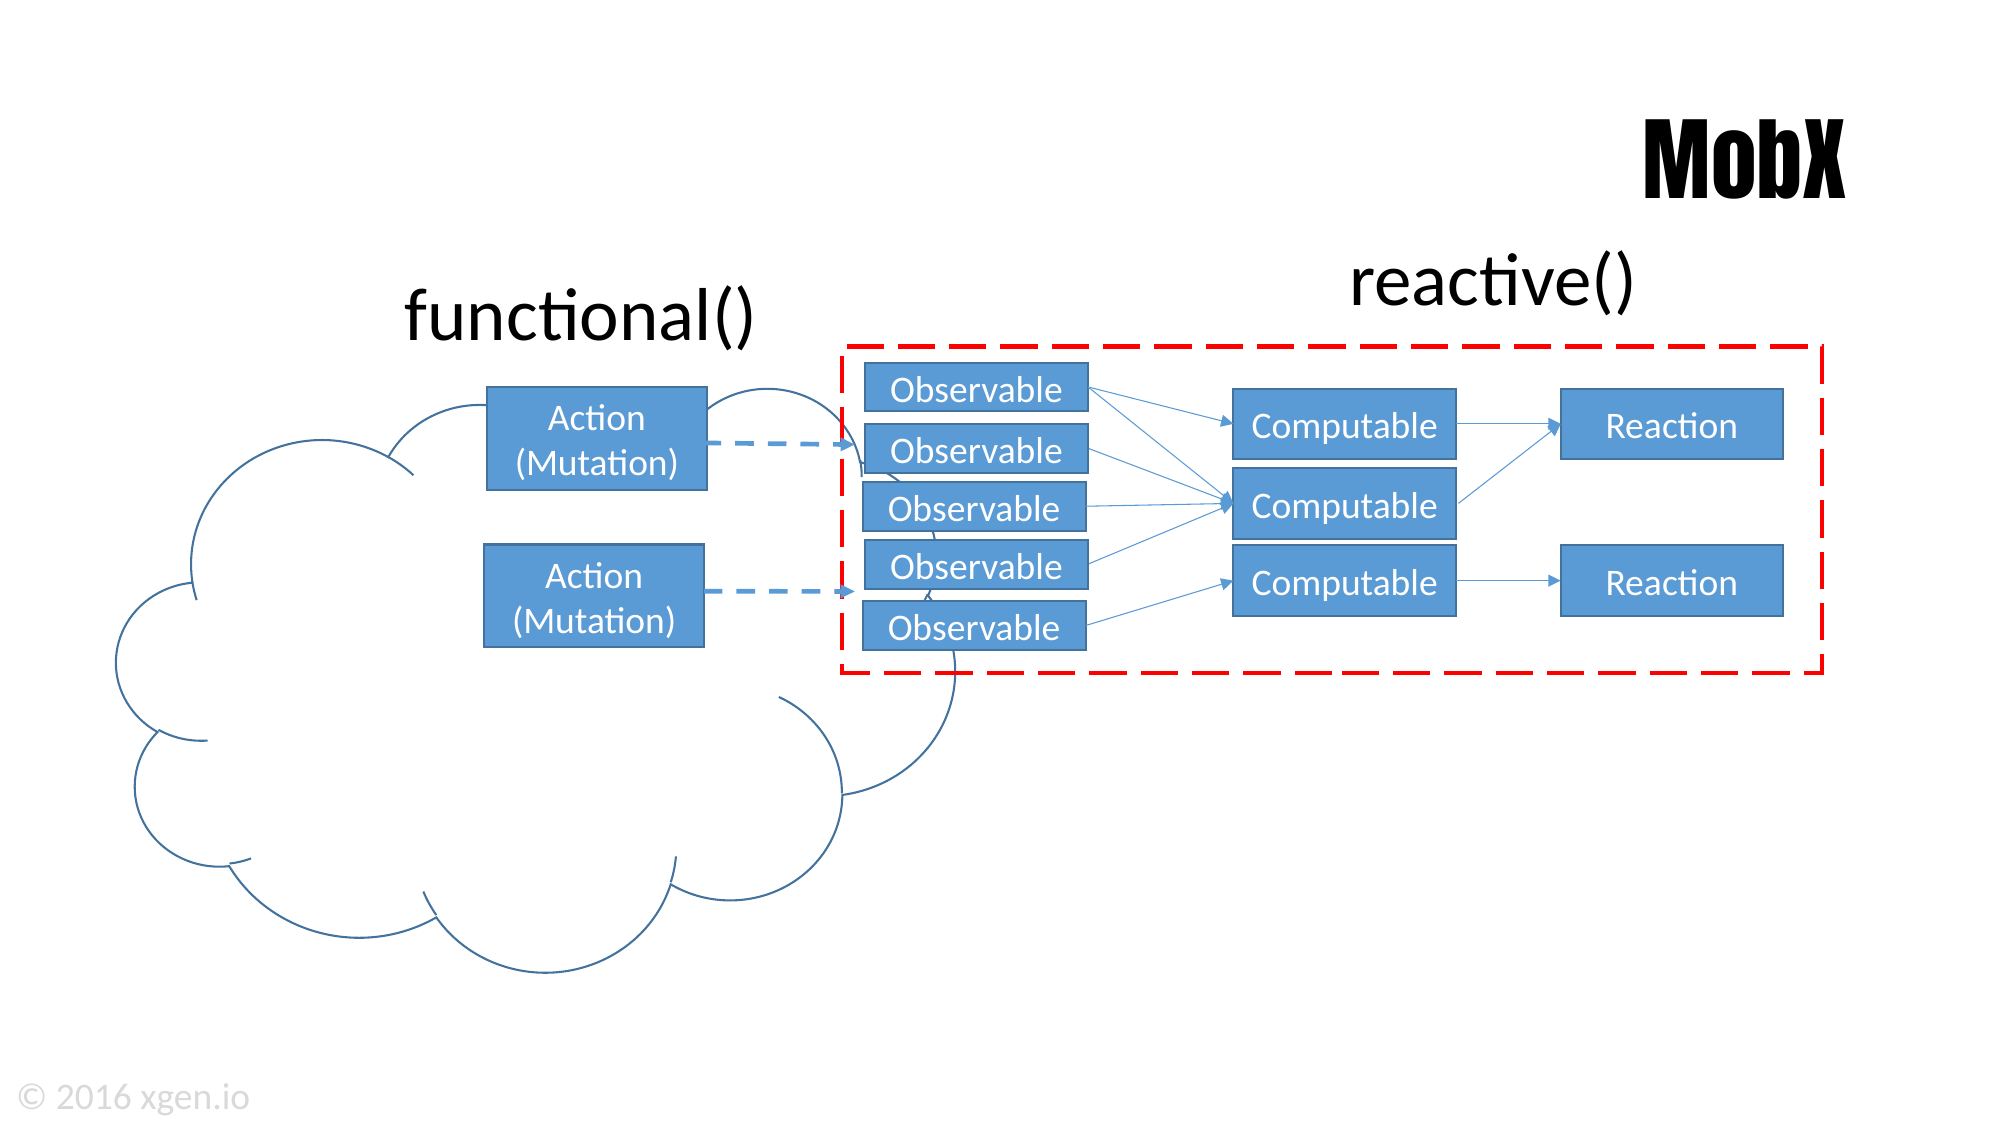

# MobX
reactive()
functional()

Observable

Action
(Mutation)
Computable
Reaction
Observable
Computable
Observable
Observable
Action
(Mutation)
Computable
Reaction
Observable
© 2016 xgen.io